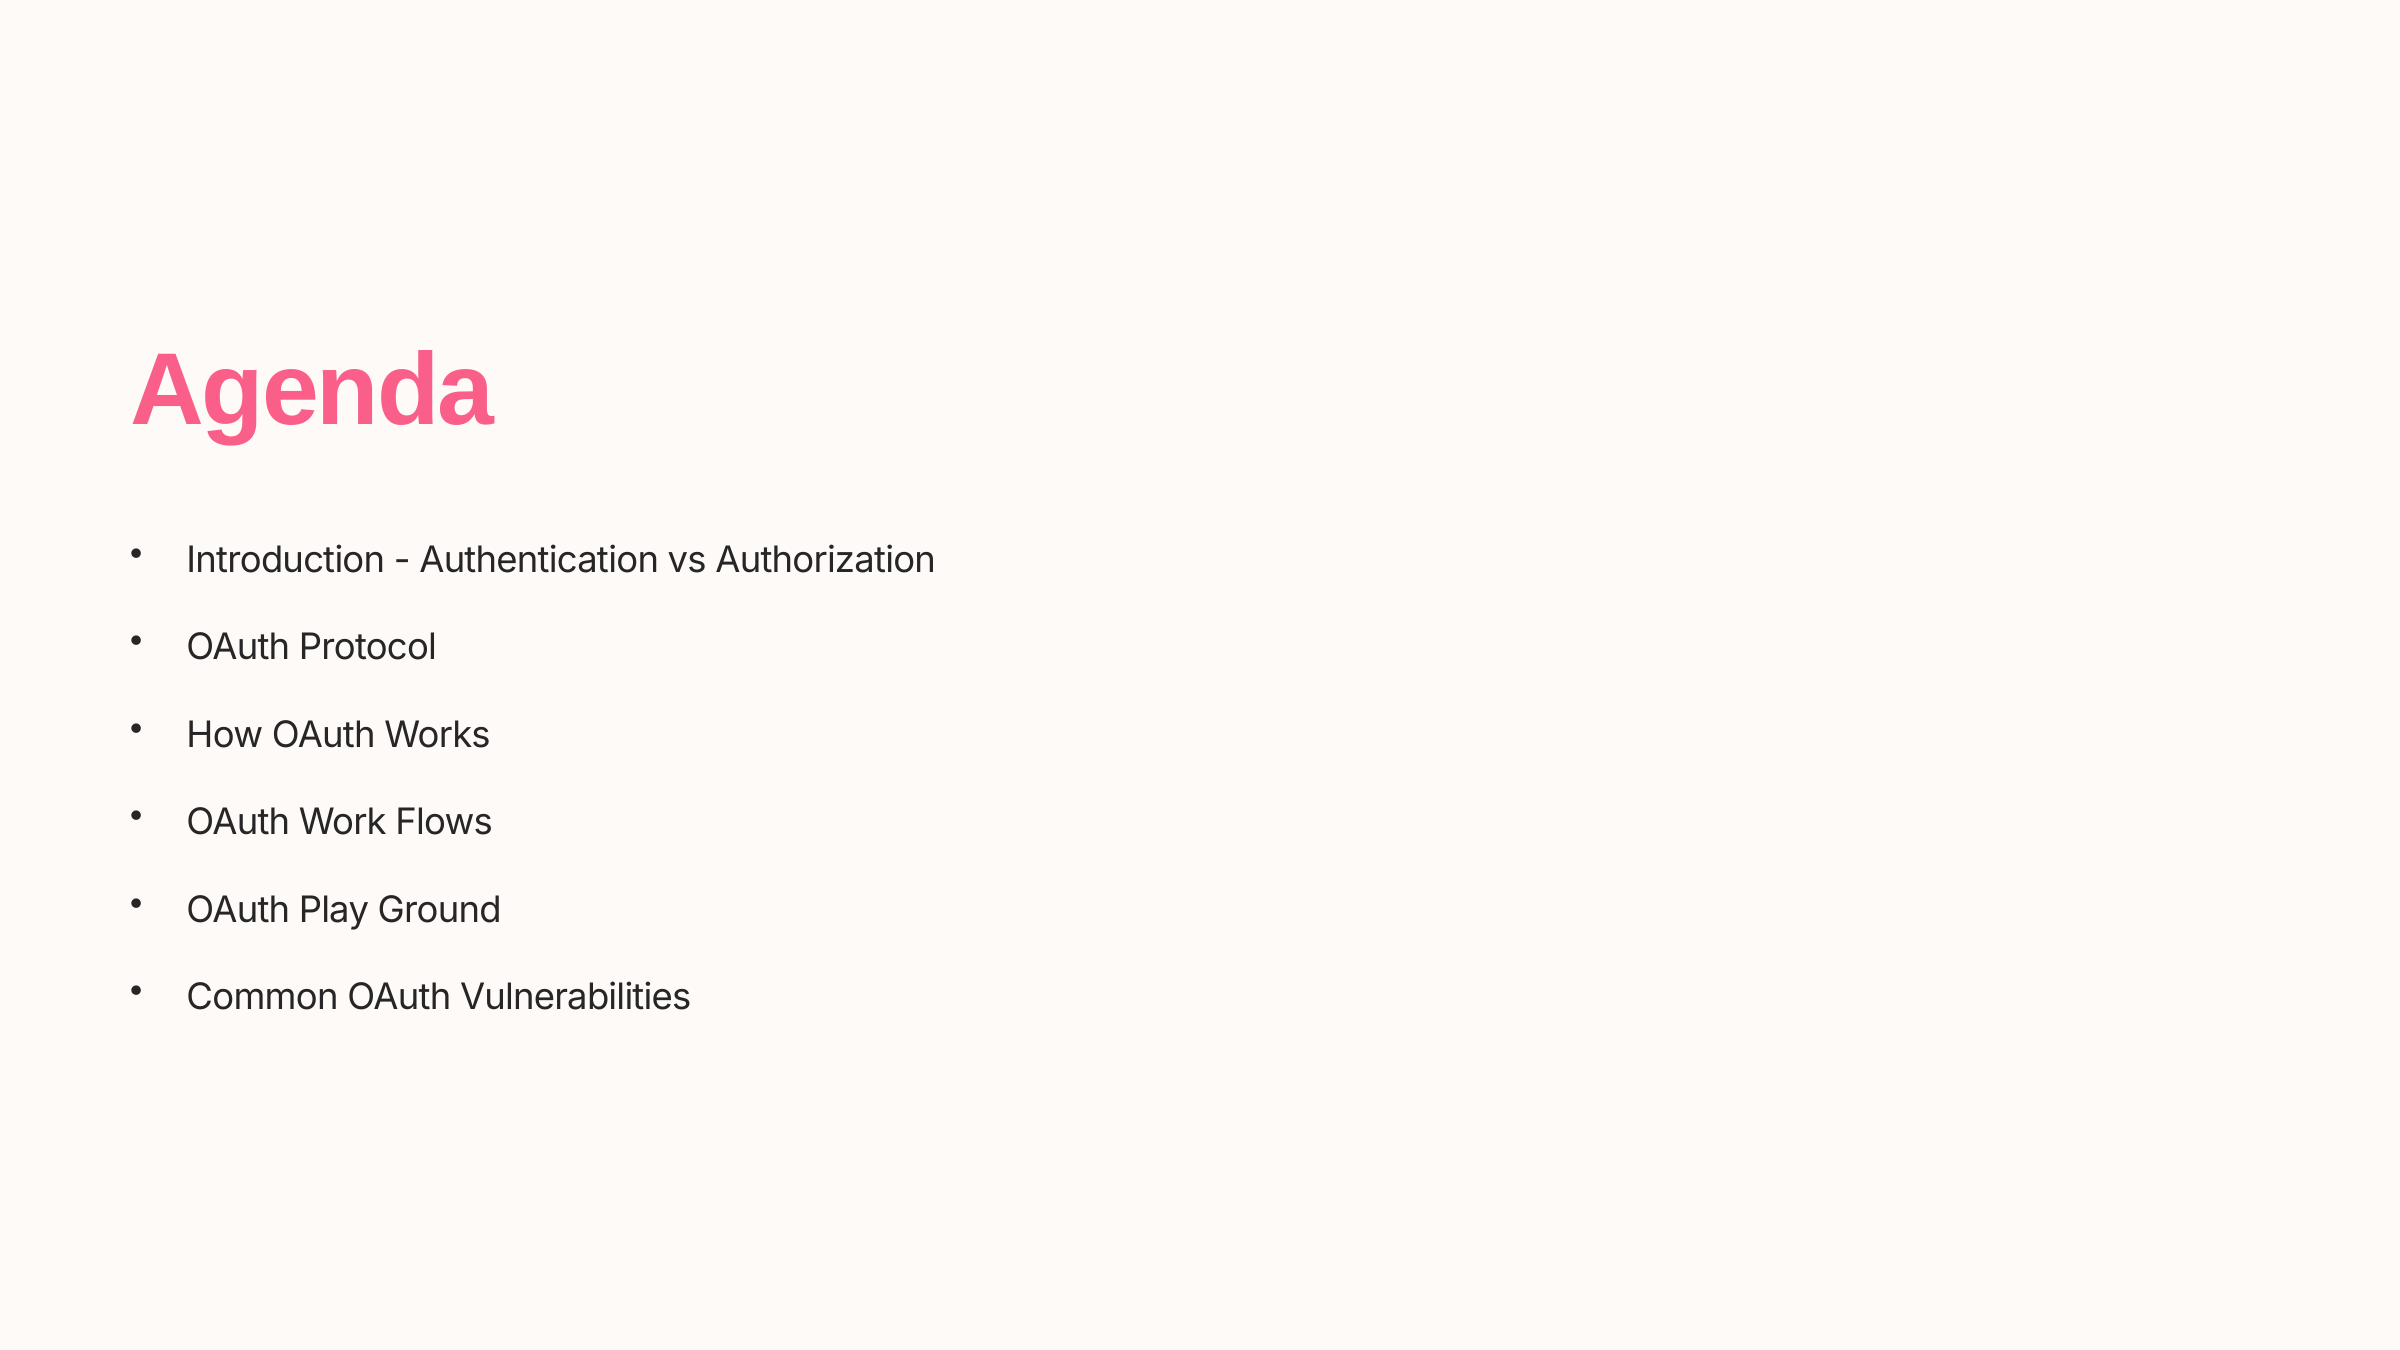

Agenda
Introduction - Authentication vs Authorization
OAuth Protocol
How OAuth Works
OAuth Work Flows
OAuth Play Ground
Common OAuth Vulnerabilities